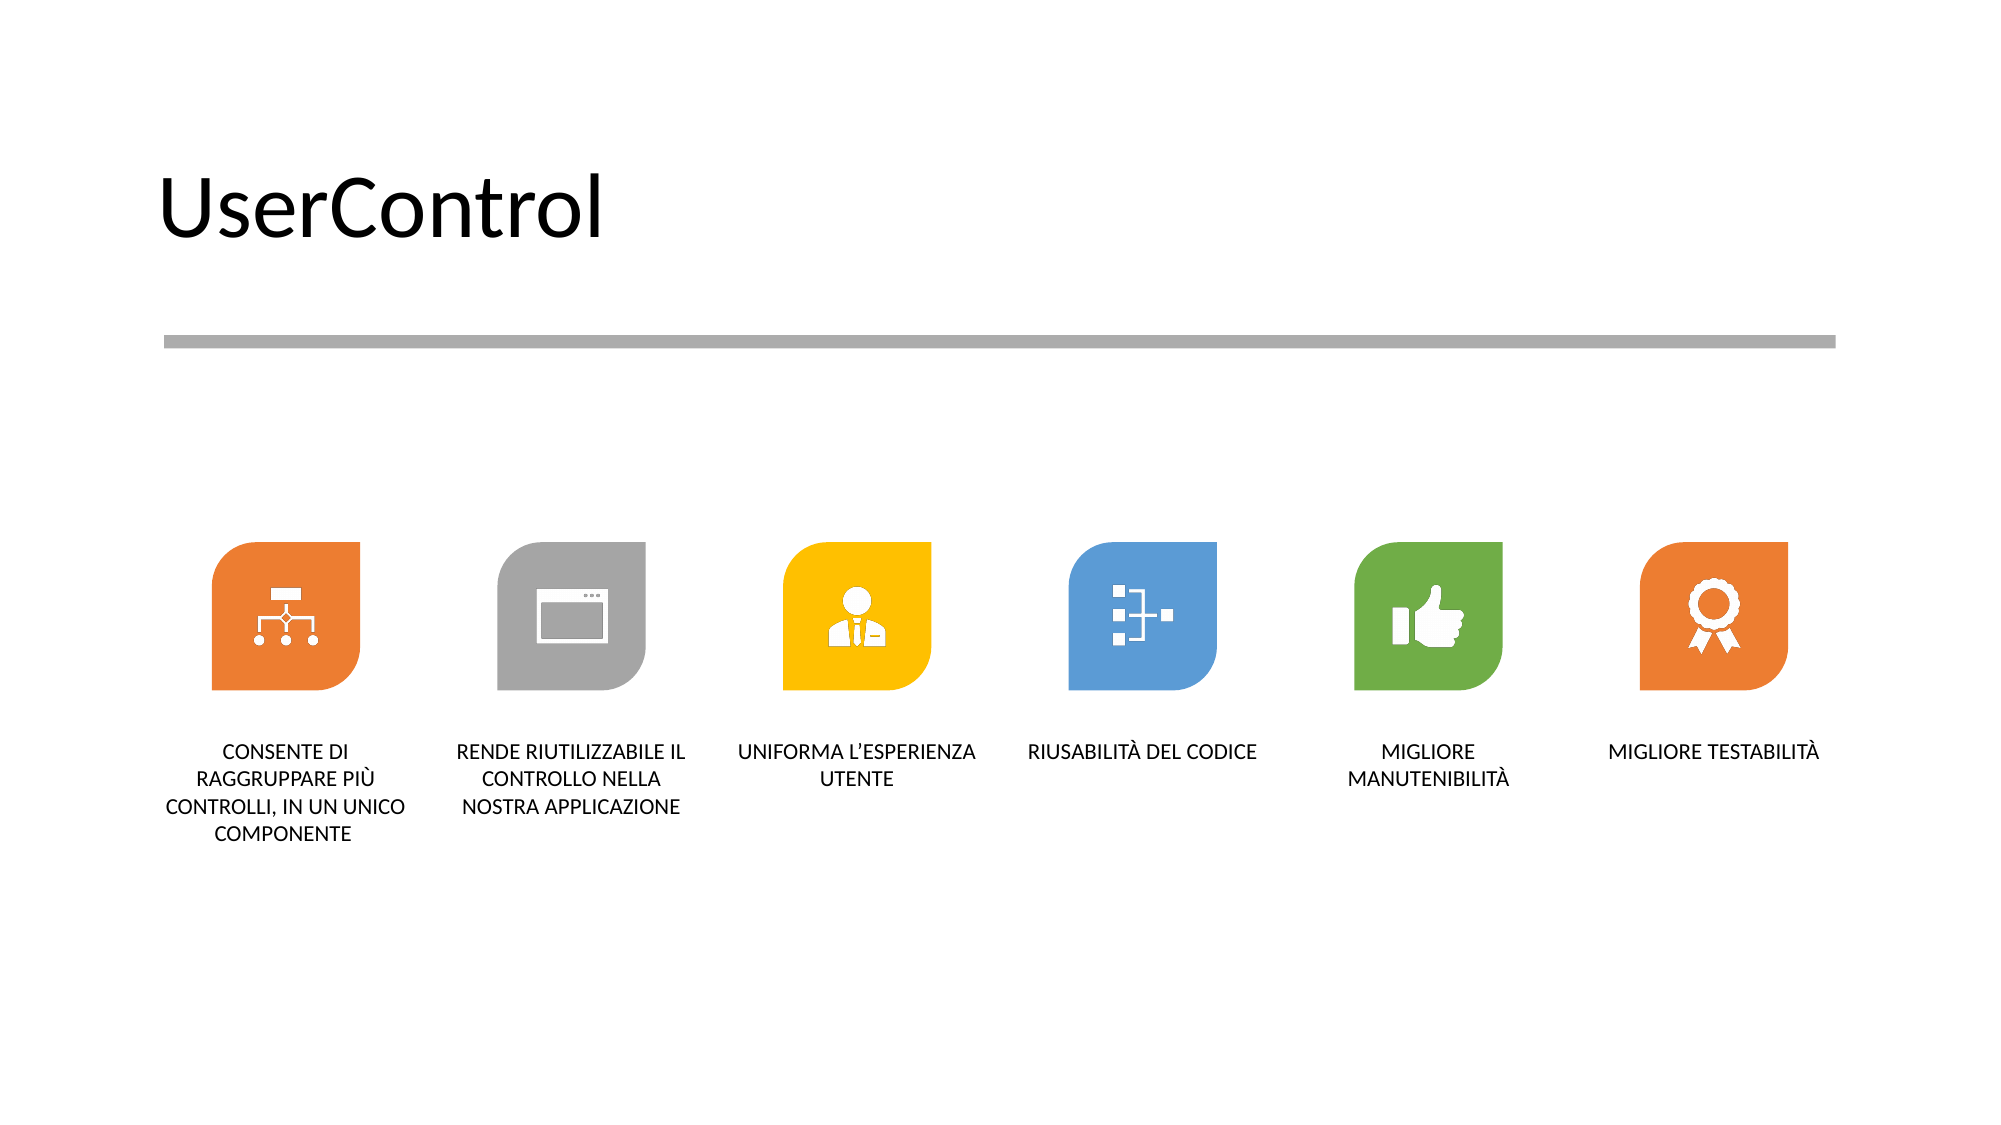

# UserControl

Consente di raggruppare più controlli, in un unico componente
Rende riutilizzabile il controllo nella nostra applicazione
Uniforma l’esperienza utente
Riusabilità del codice
Migliore manutenibilità
Migliore testabilità